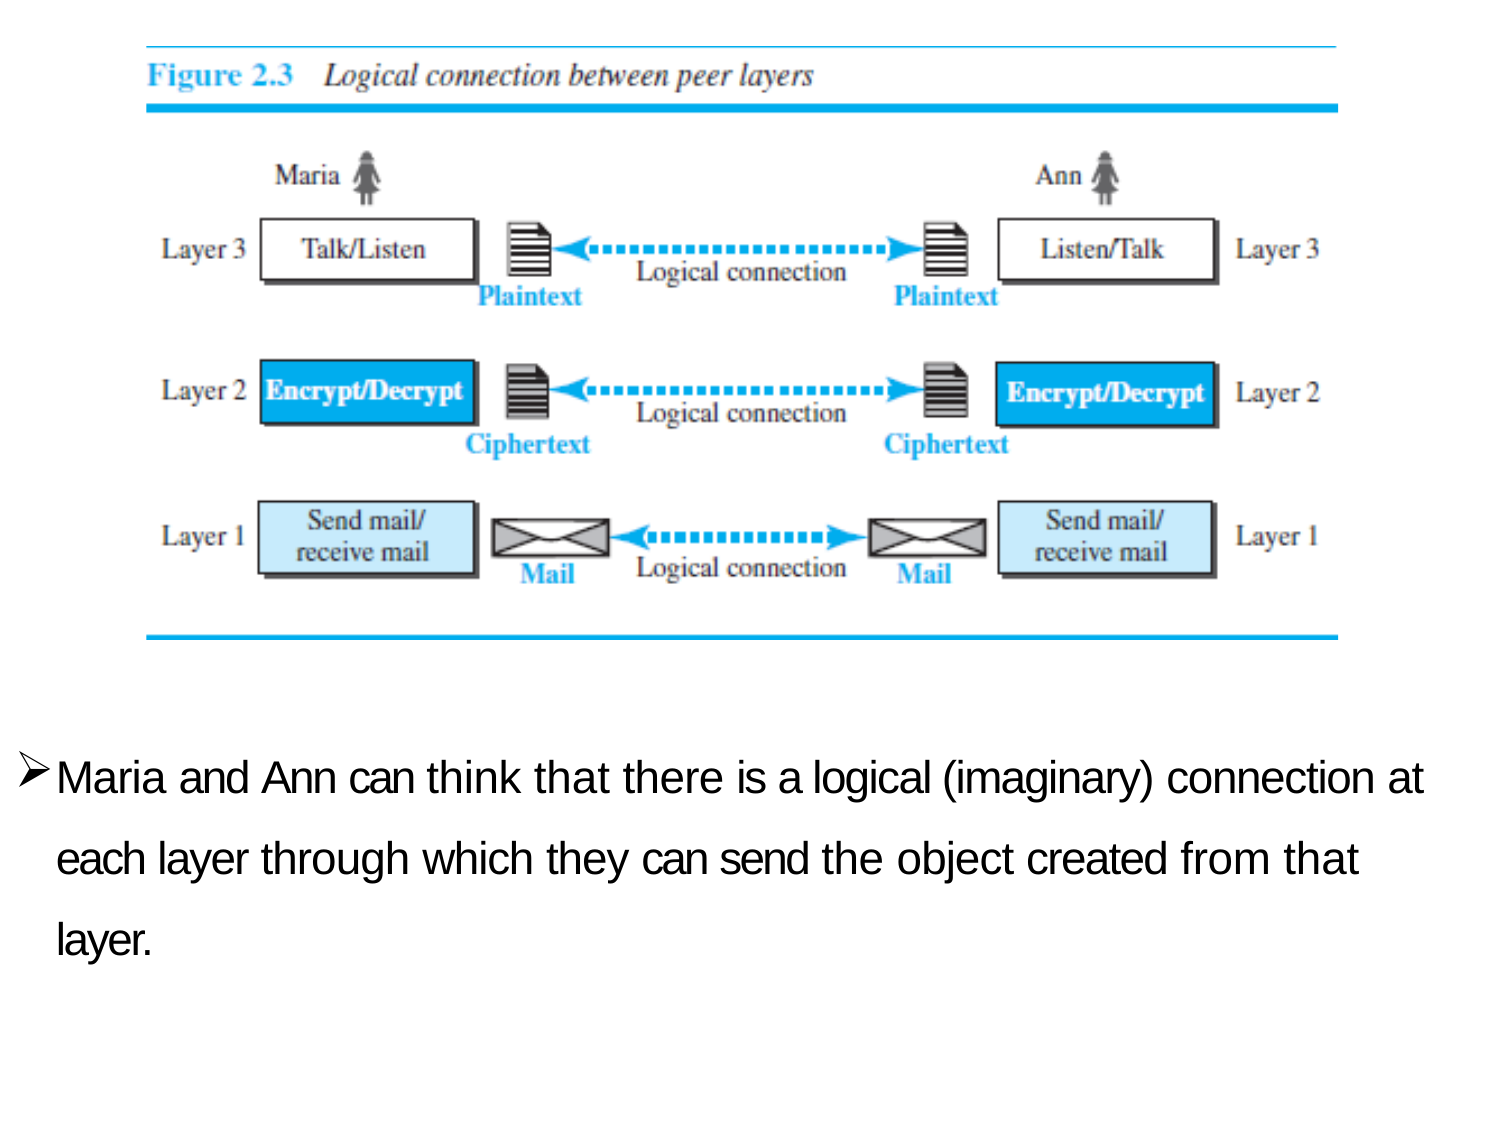

Maria and Ann can think that there is a logical (imaginary) connection at  each layer through which they can send the object created from that layer.